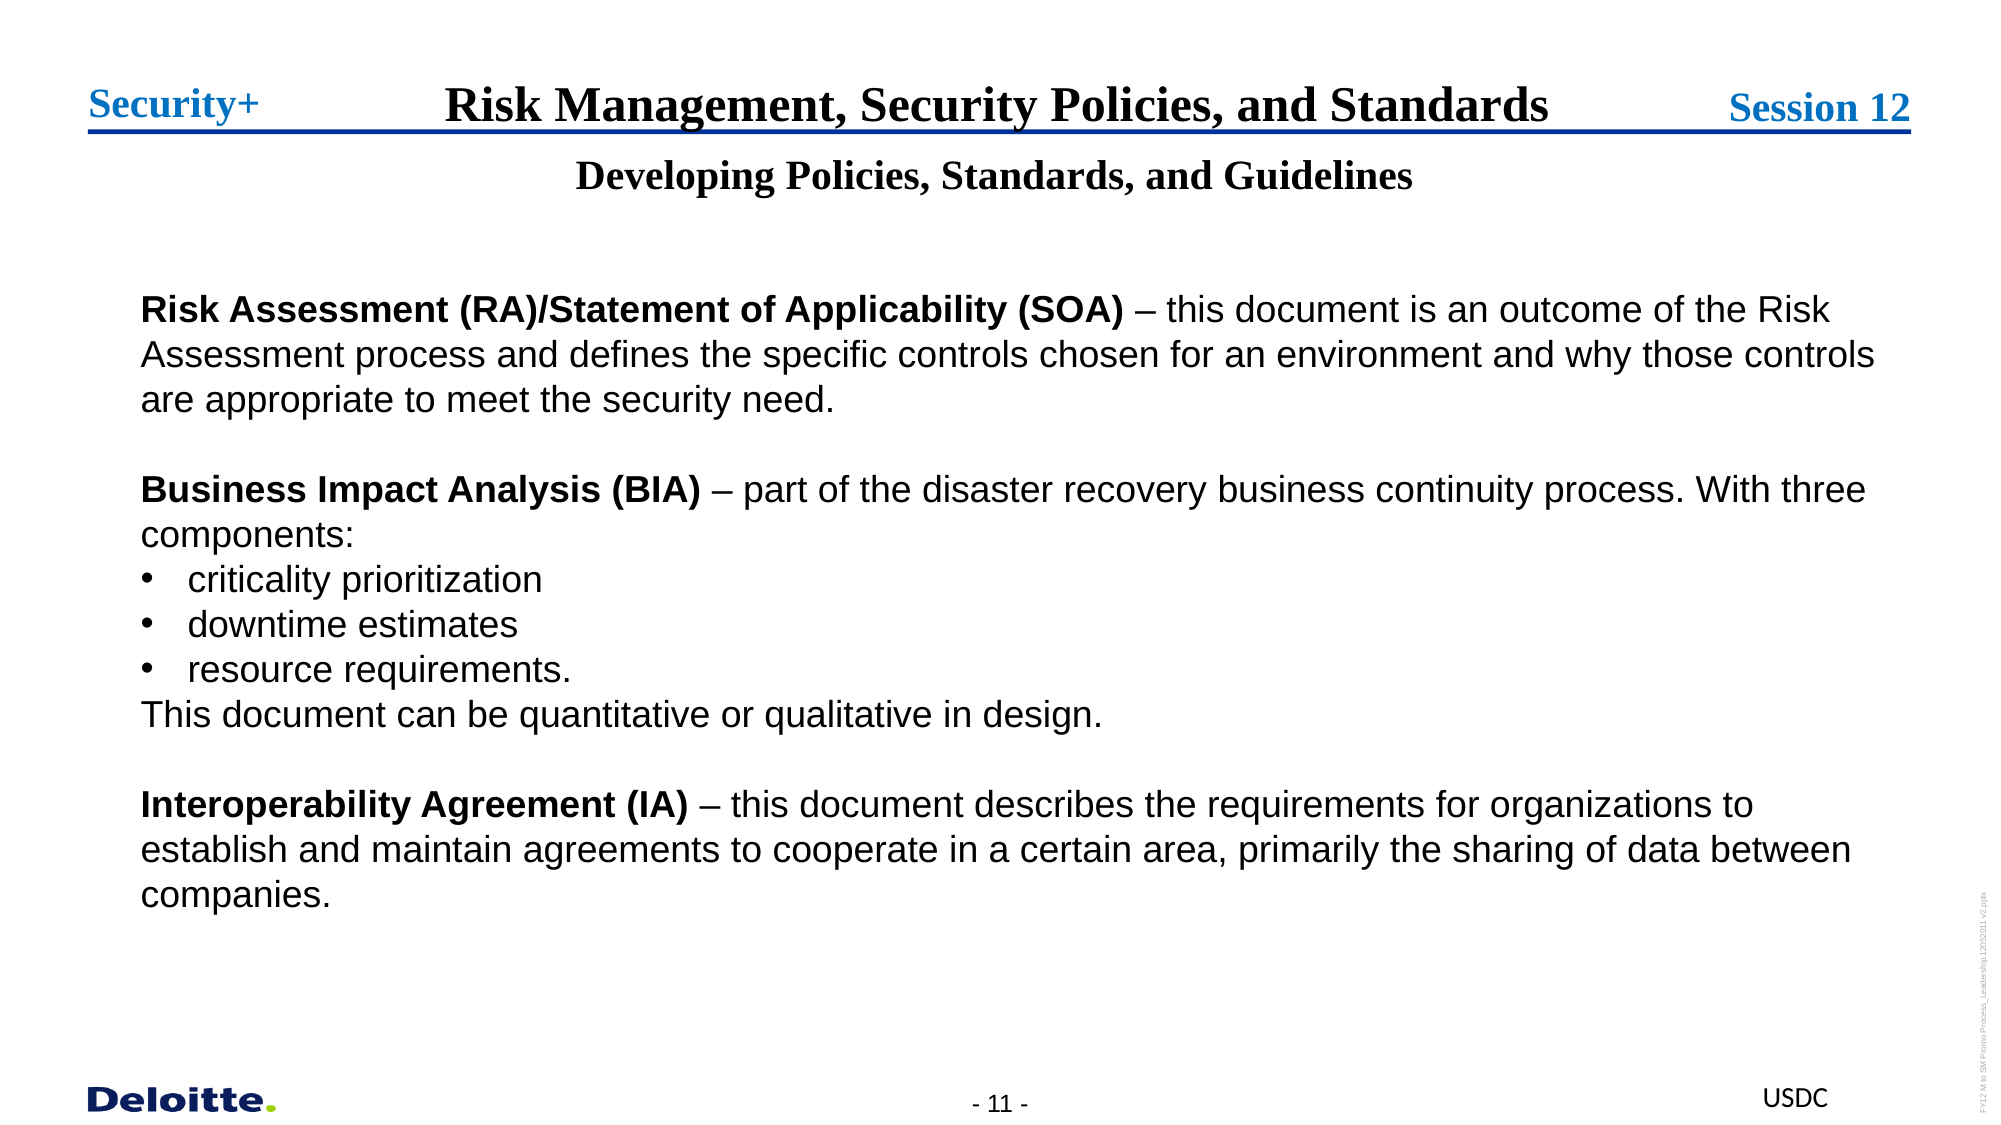

Risk Management, Security Policies, and Standards
Security+
Session 12
Developing Policies, Standards, and Guidelines
Risk Assessment (RA)/Statement of Applicability (SOA) – this document is an outcome of the Risk Assessment process and defines the specific controls chosen for an environment and why those controls are appropriate to meet the security need.

Business Impact Analysis (BIA) – part of the disaster recovery business continuity process. With three components:
criticality prioritization
downtime estimates
resource requirements.
This document can be quantitative or qualitative in design.

Interoperability Agreement (IA) – this document describes the requirements for organizations to establish and maintain agreements to cooperate in a certain area, primarily the sharing of data between companies.